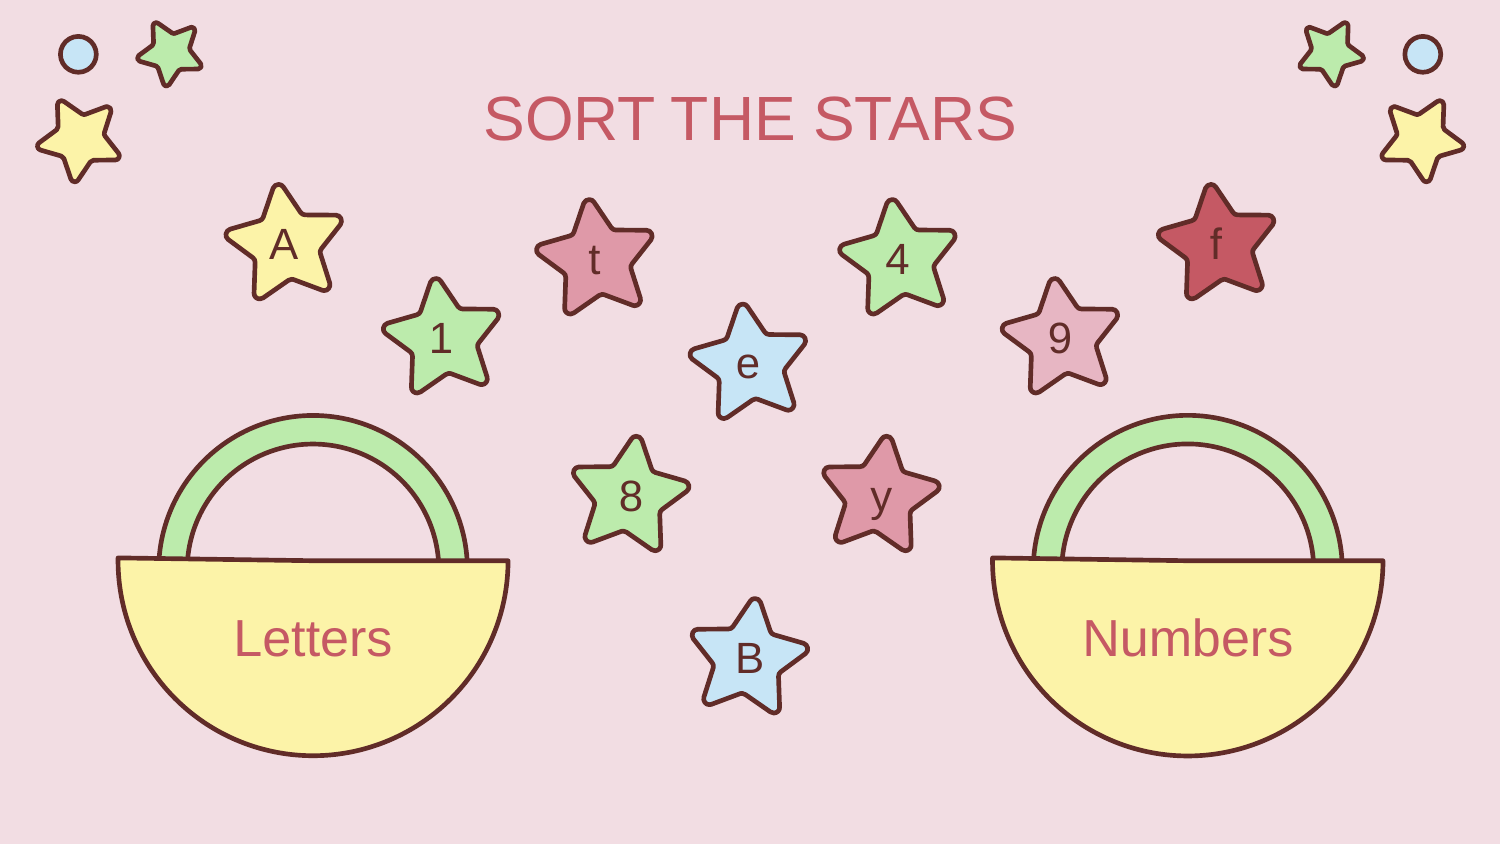

# SORT THE STARS
A
f
t
4
1
9
e
Numbers

A
Letters

A
8
y
B